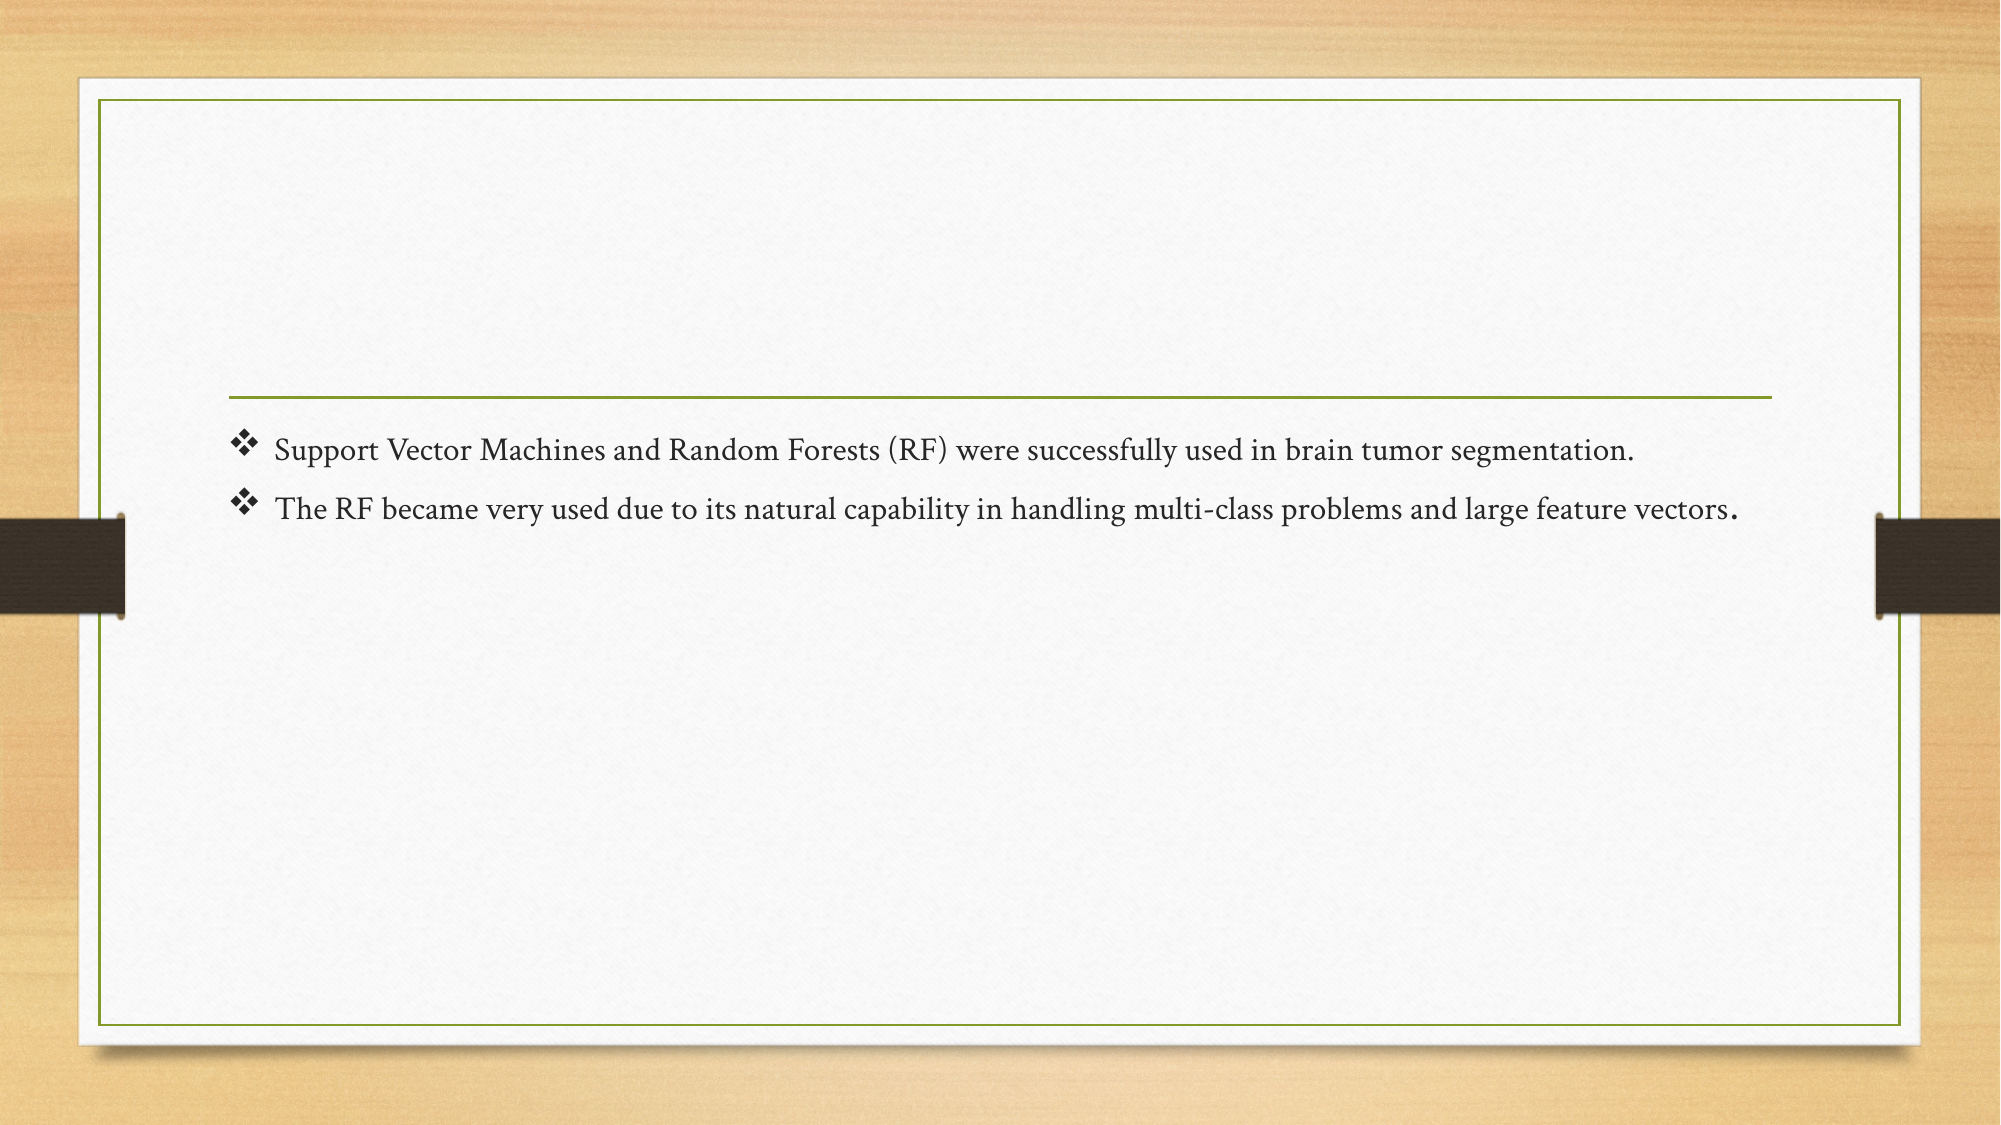

# EXISTING SYSTEM
Support Vector Machines and Random Forests (RF) were successfully used in brain tumor segmentation.
The RF became very used due to its natural capability in handling multi-class problems and large feature vectors.